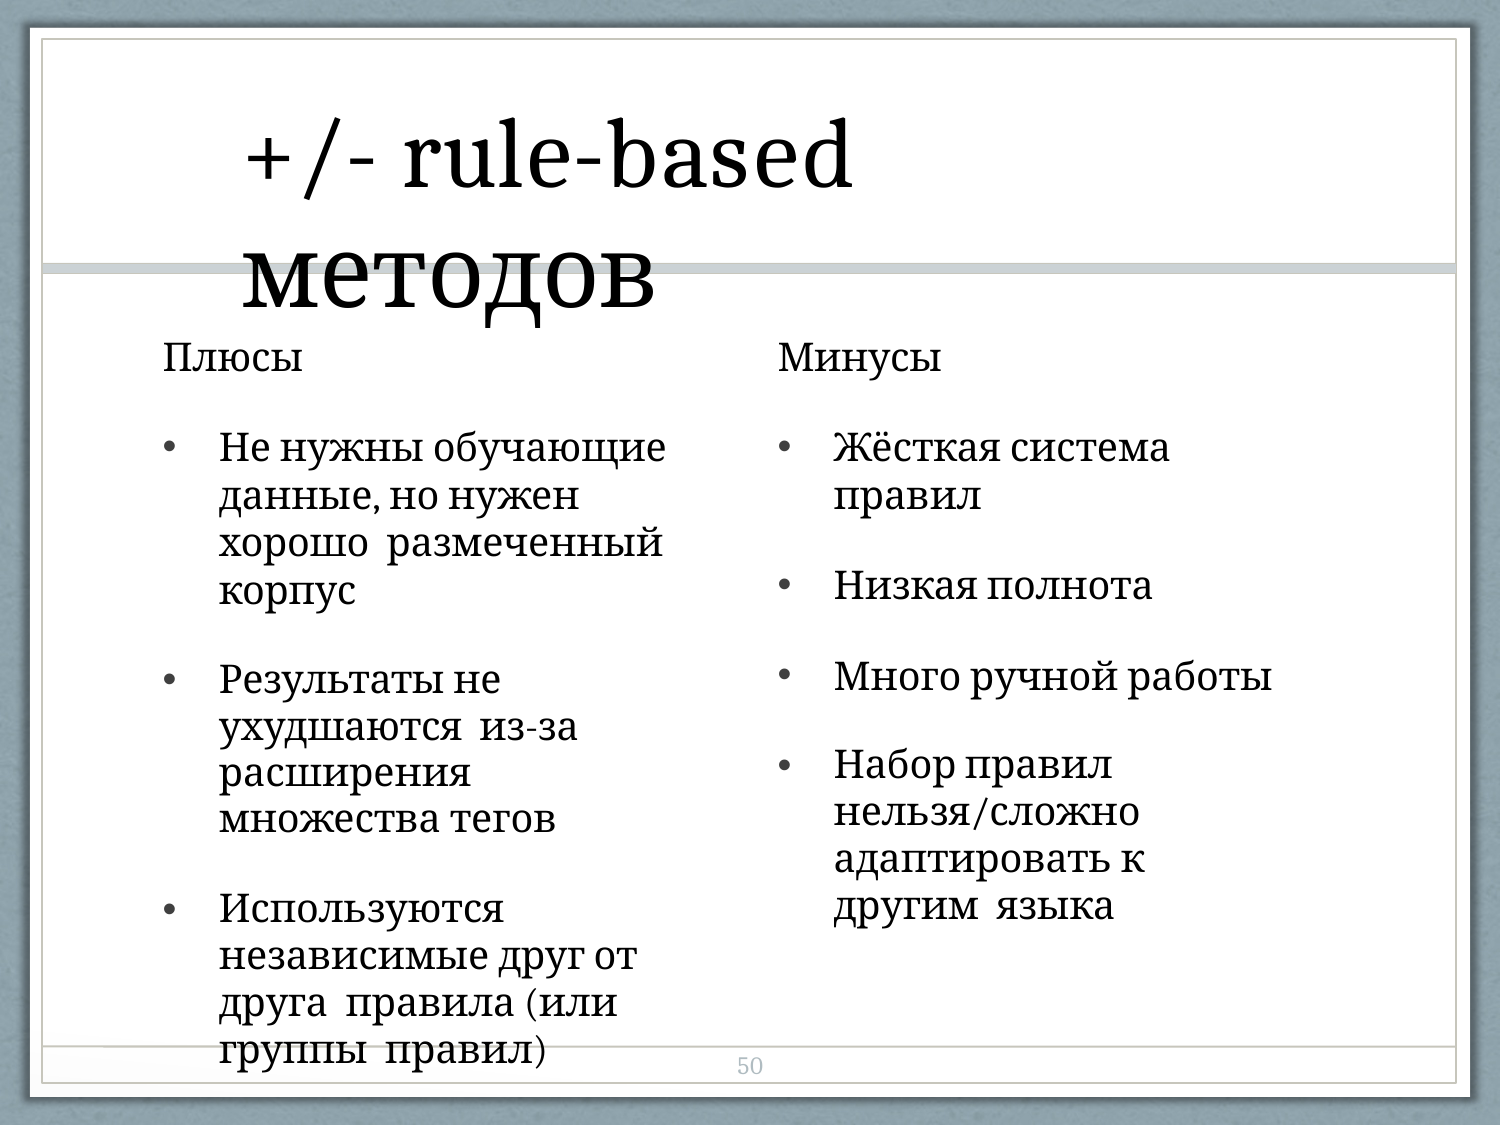

# +/- rule-based методов
Плюсы

Не нужны обучающие  данные, но нужен хорошо  размеченный корпус

Результаты не ухудшаются  из-за расширения  множества тегов

Используются  независимые друг от друга  правила (или группы  правил)
Минусы

Жёсткая система правил

Низкая полнота

Много ручной работы

Набор правил  нельзя/сложно  адаптировать к другим  языка
50